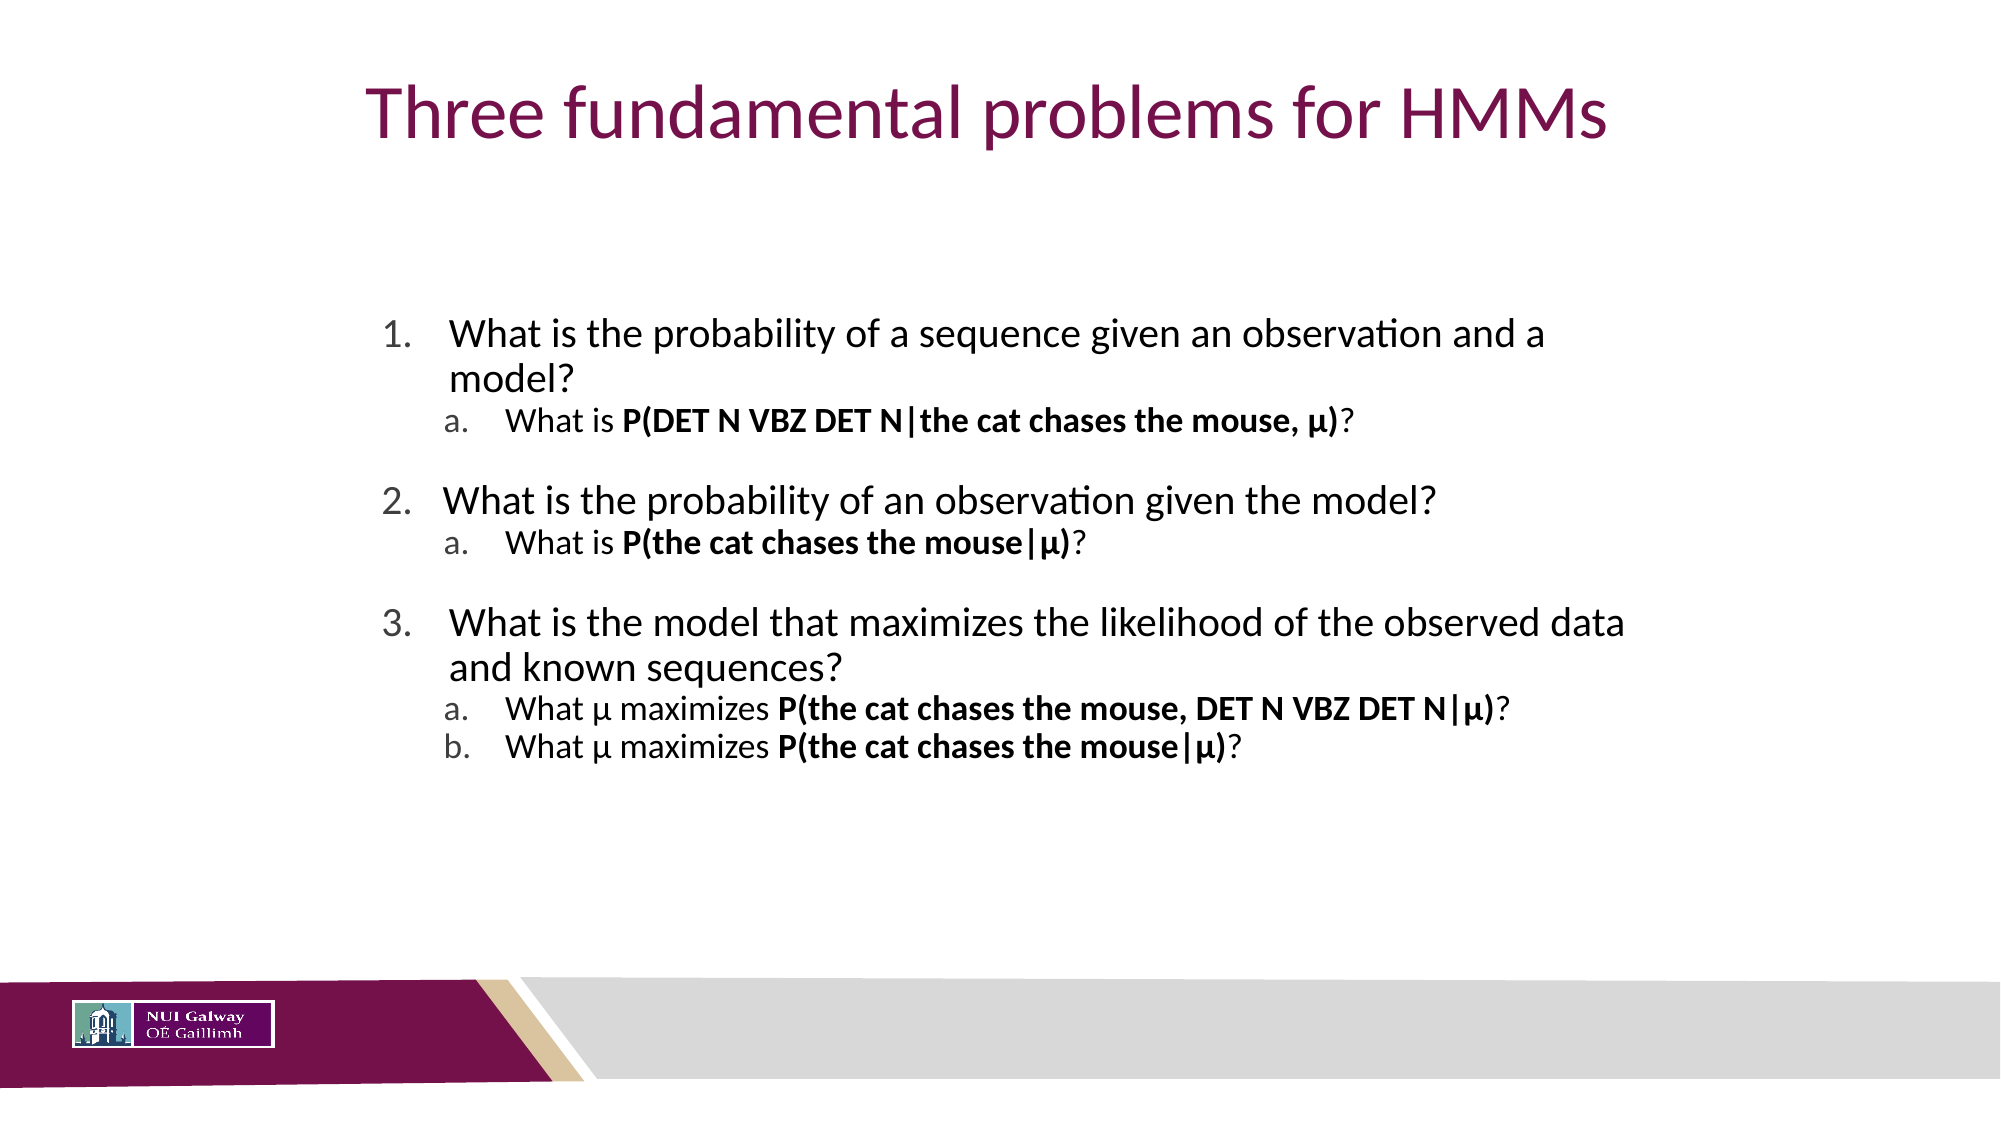

# Three fundamental problems for HMMs
What is the probability of a sequence given an observation and a model?
What is P(DET N VBZ DET N|the cat chases the mouse, µ)?

What is the probability of an observation given the model?
What is P(the cat chases the mouse|µ)?

What is the model that maximizes the likelihood of the observed data and known sequences?
What µ maximizes P(the cat chases the mouse, DET N VBZ DET N|µ)?
What µ maximizes P(the cat chases the mouse|µ)?